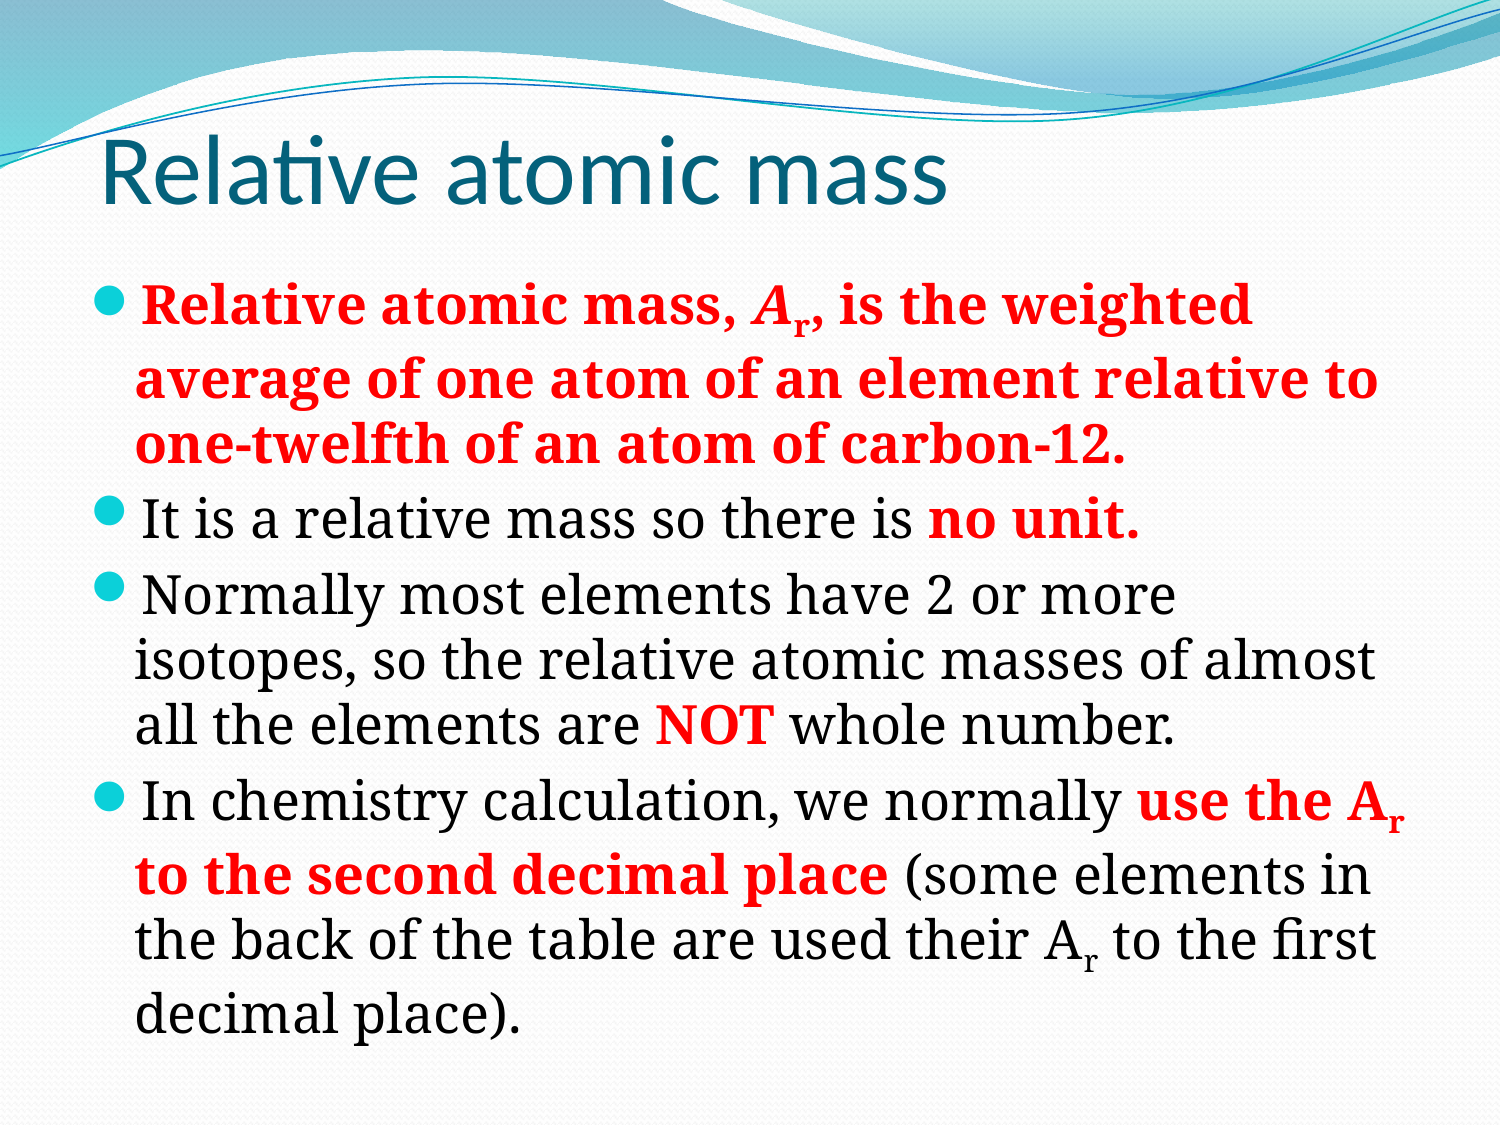

# Relative atomic mass
Relative atomic mass, Ar, is the weighted average of one atom of an element relative to one-twelfth of an atom of carbon-12.
It is a relative mass so there is no unit.
Normally most elements have 2 or more isotopes, so the relative atomic masses of almost all the elements are NOT whole number.
In chemistry calculation, we normally use the Ar to the second decimal place (some elements in the back of the table are used their Ar to the first decimal place).